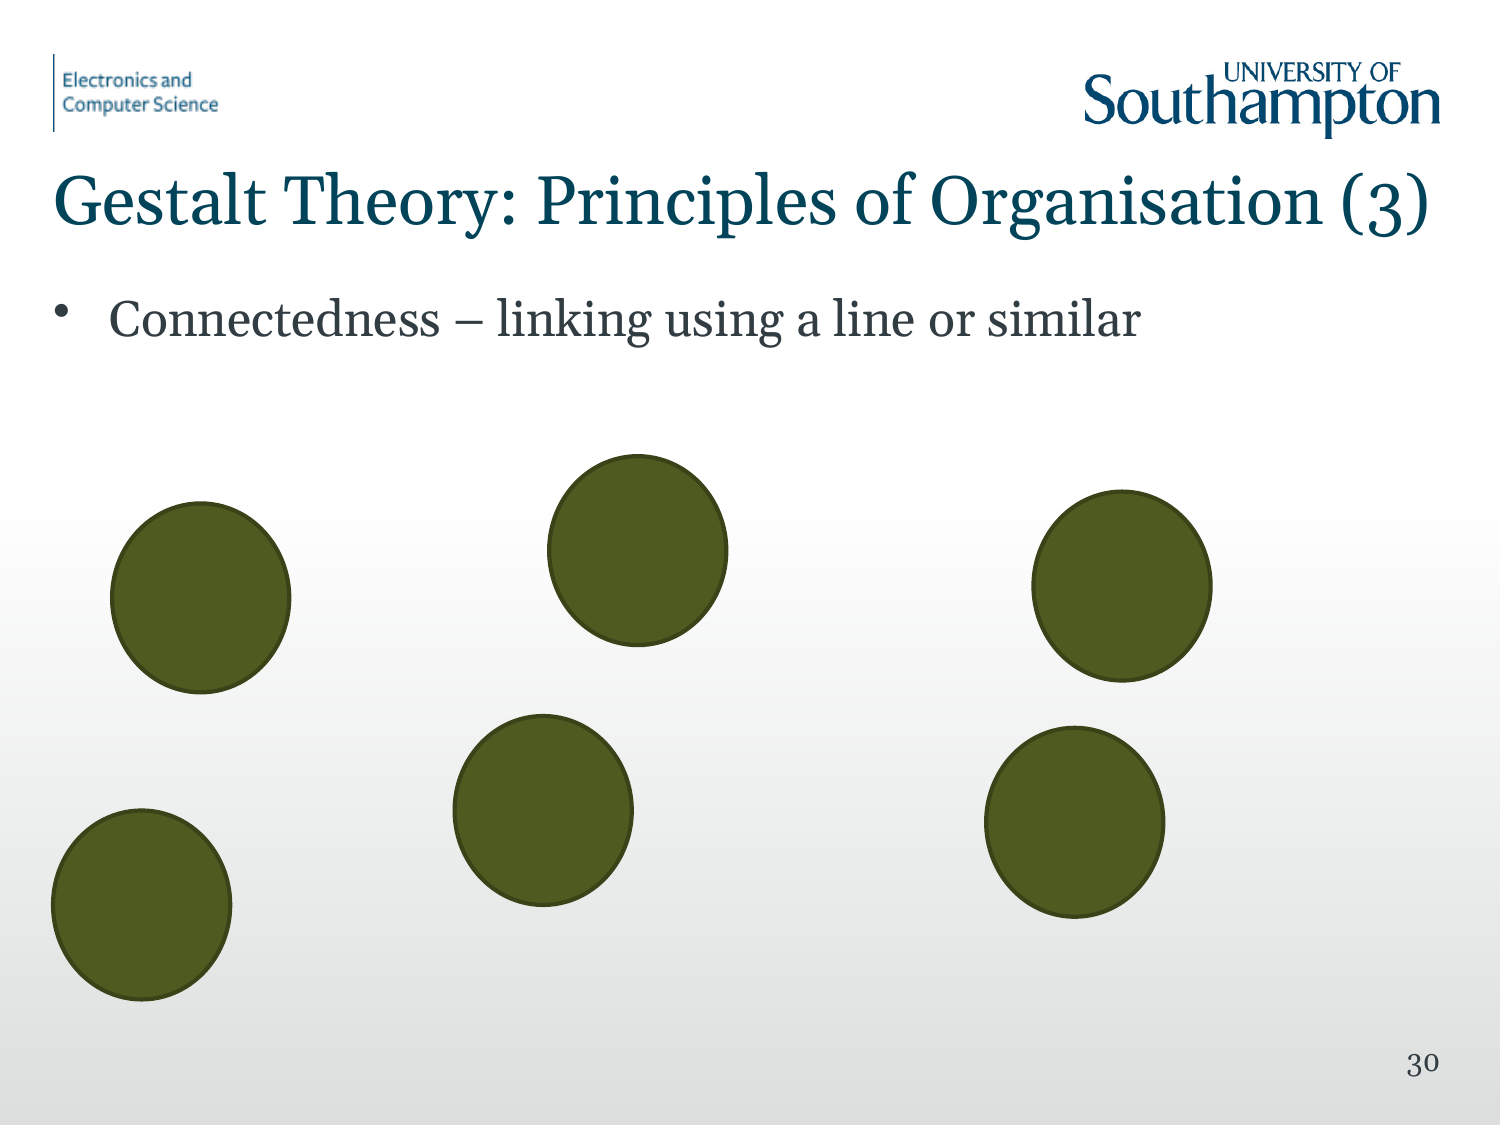

# Gestalt Theory: Principles of Organisation (3)
Connectedness – linking using a line or similar

30